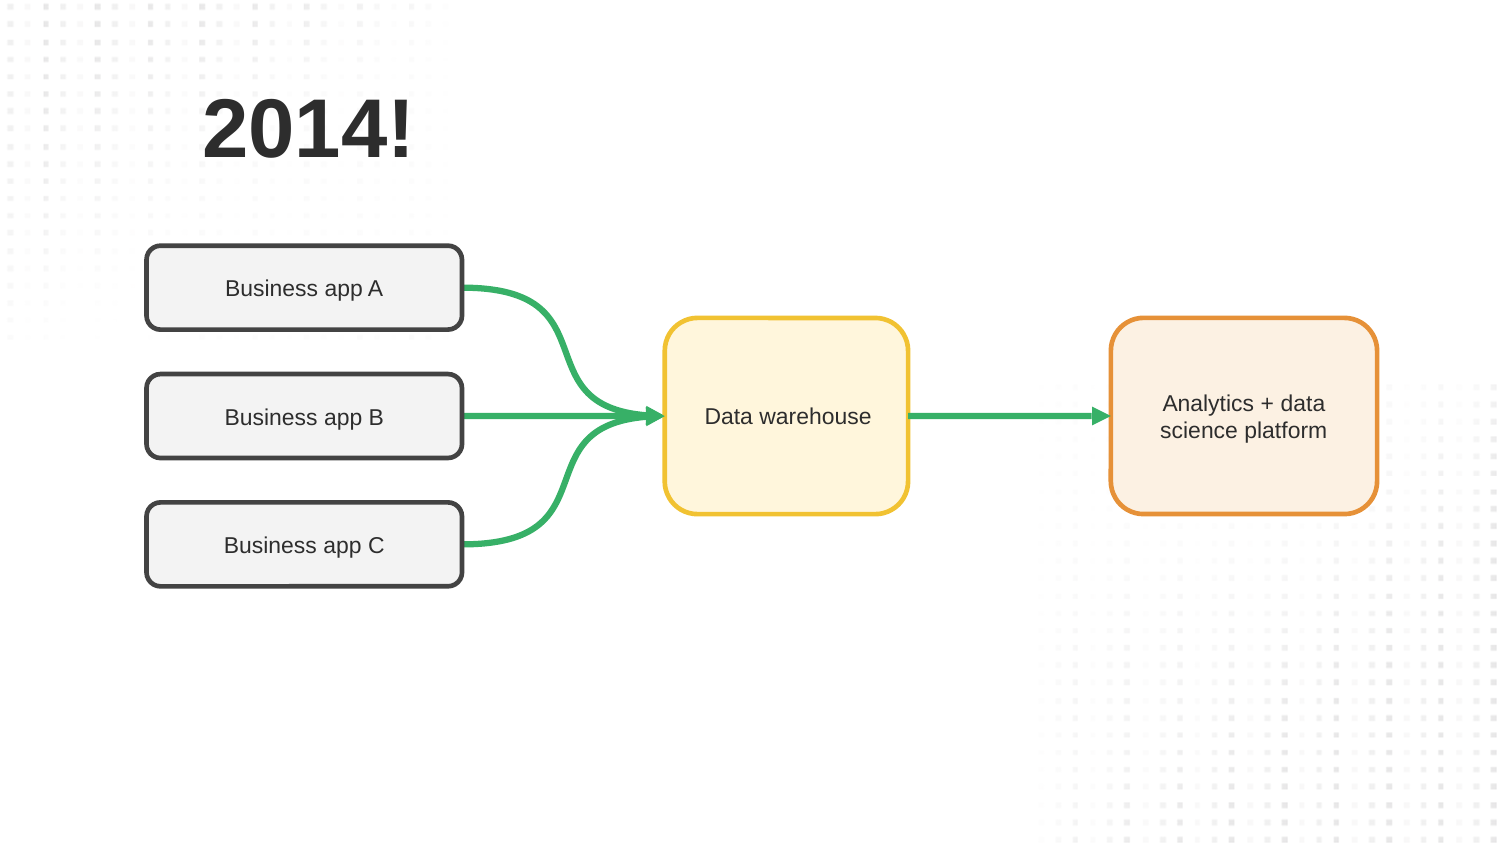

# 2014!
Business app A

Analytics + data science platform
Business app B

Data warehouse
Business app C